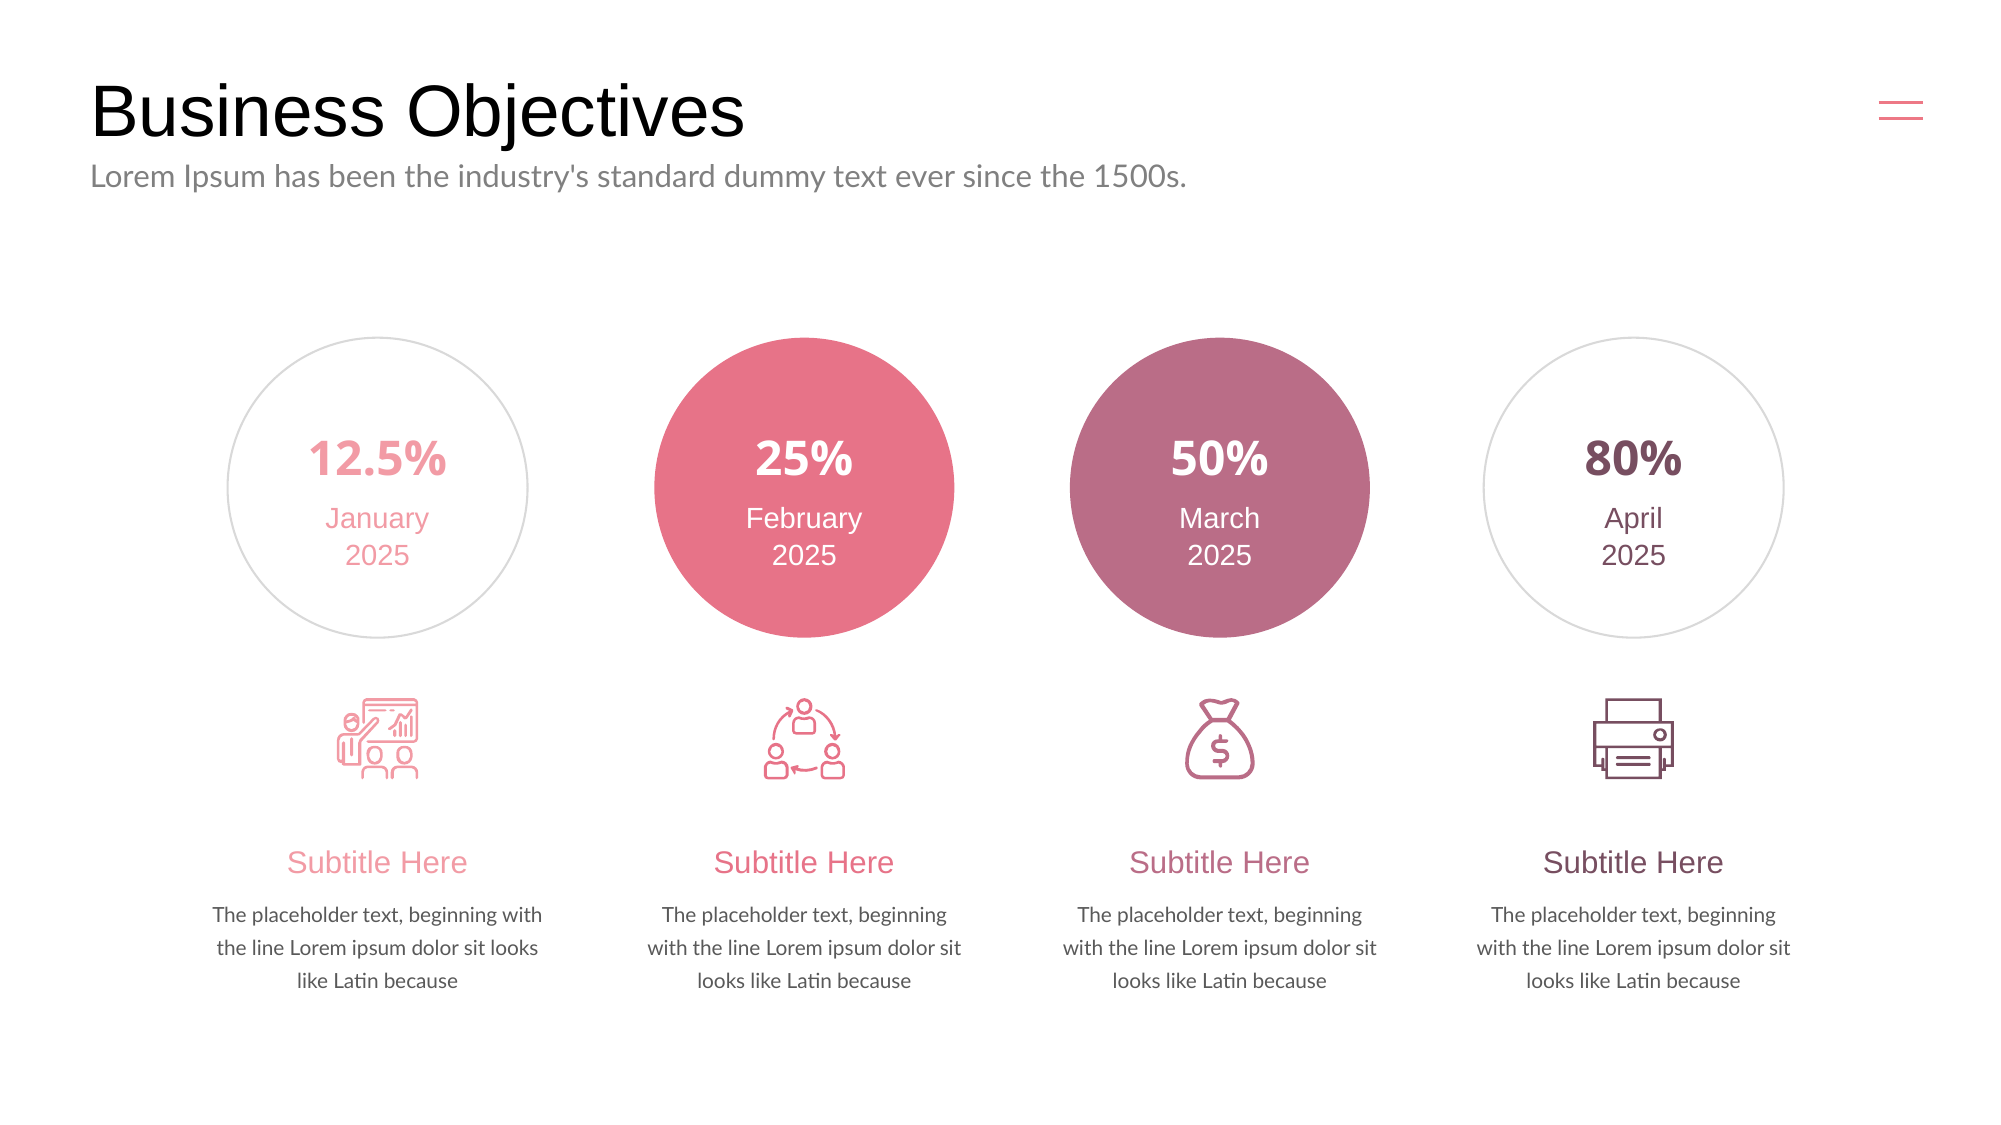

# Business Objectives
Lorem Ipsum has been the industry's standard dummy text ever since the 1500s.

12.5%
25%
50%
80%
January
2025
February
2025
March
2025
April
2025

Subtitle Here
Subtitle Here
Subtitle Here
Subtitle Here
The placeholder text, beginning with the line Lorem ipsum dolor sit looks like Latin because
The placeholder text, beginning with the line Lorem ipsum dolor sit looks like Latin because
The placeholder text, beginning with the line Lorem ipsum dolor sit looks like Latin because
The placeholder text, beginning with the line Lorem ipsum dolor sit looks like Latin because